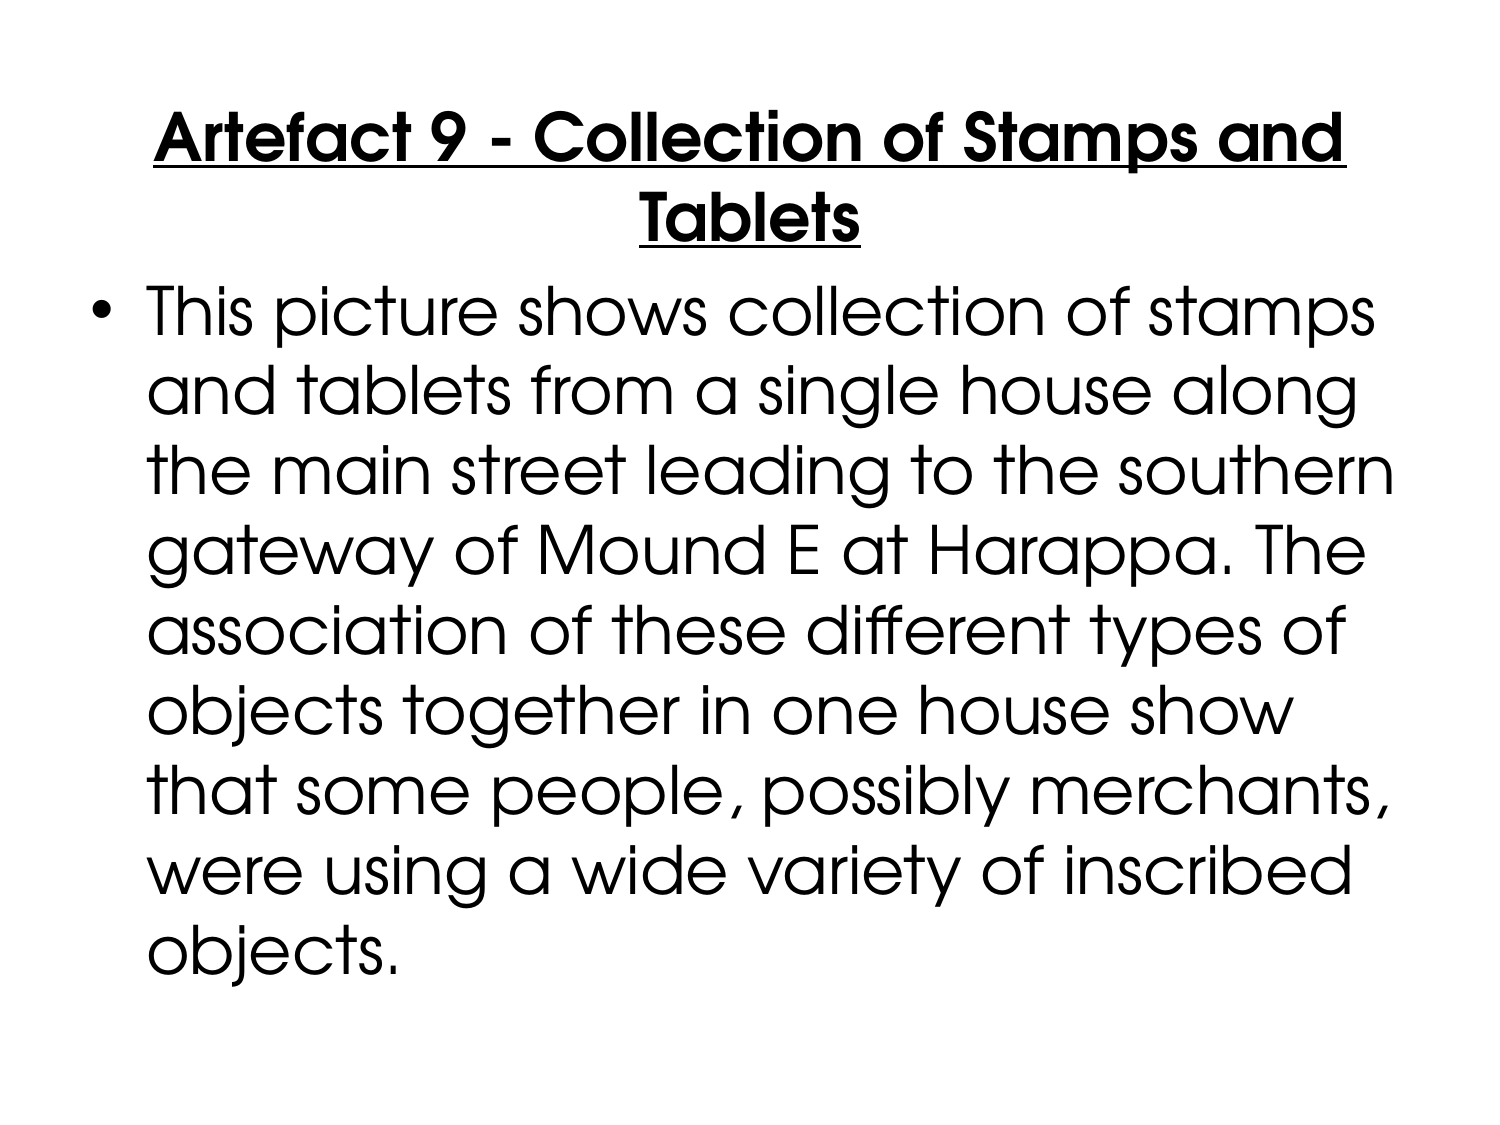

Artefact 9 - Collection of Stamps and Tablets
This picture shows collection of stamps and tablets from a single house along the main street leading to the southern gateway of Mound E at Harappa. The association of these different types of objects together in one house show that some people, possibly merchants, were using a wide variety of inscribed objects.